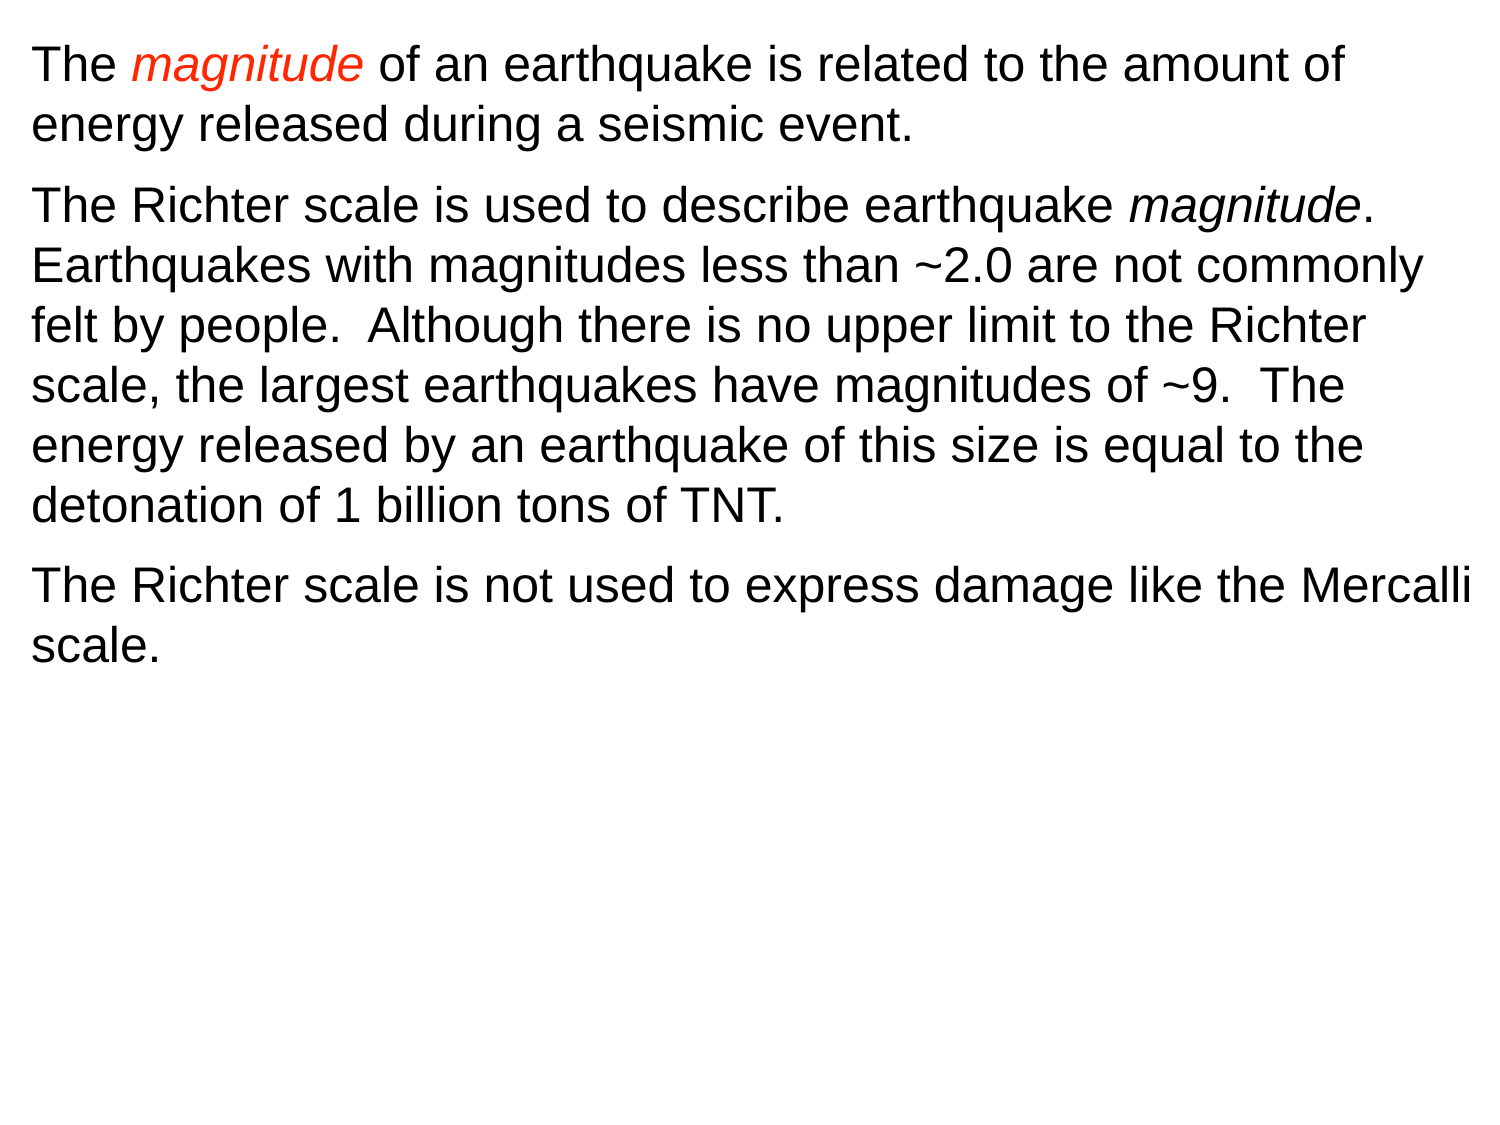

The magnitude of an earthquake is related to the amount of energy released during a seismic event.
The Richter scale is used to describe earthquake magnitude. Earthquakes with magnitudes less than ~2.0 are not commonly felt by people.  Although there is no upper limit to the Richter scale, the largest earthquakes have magnitudes of ~9.  The energy released by an earthquake of this size is equal to the detonation of 1 billion tons of TNT.
The Richter scale is not used to express damage like the Mercalli scale.